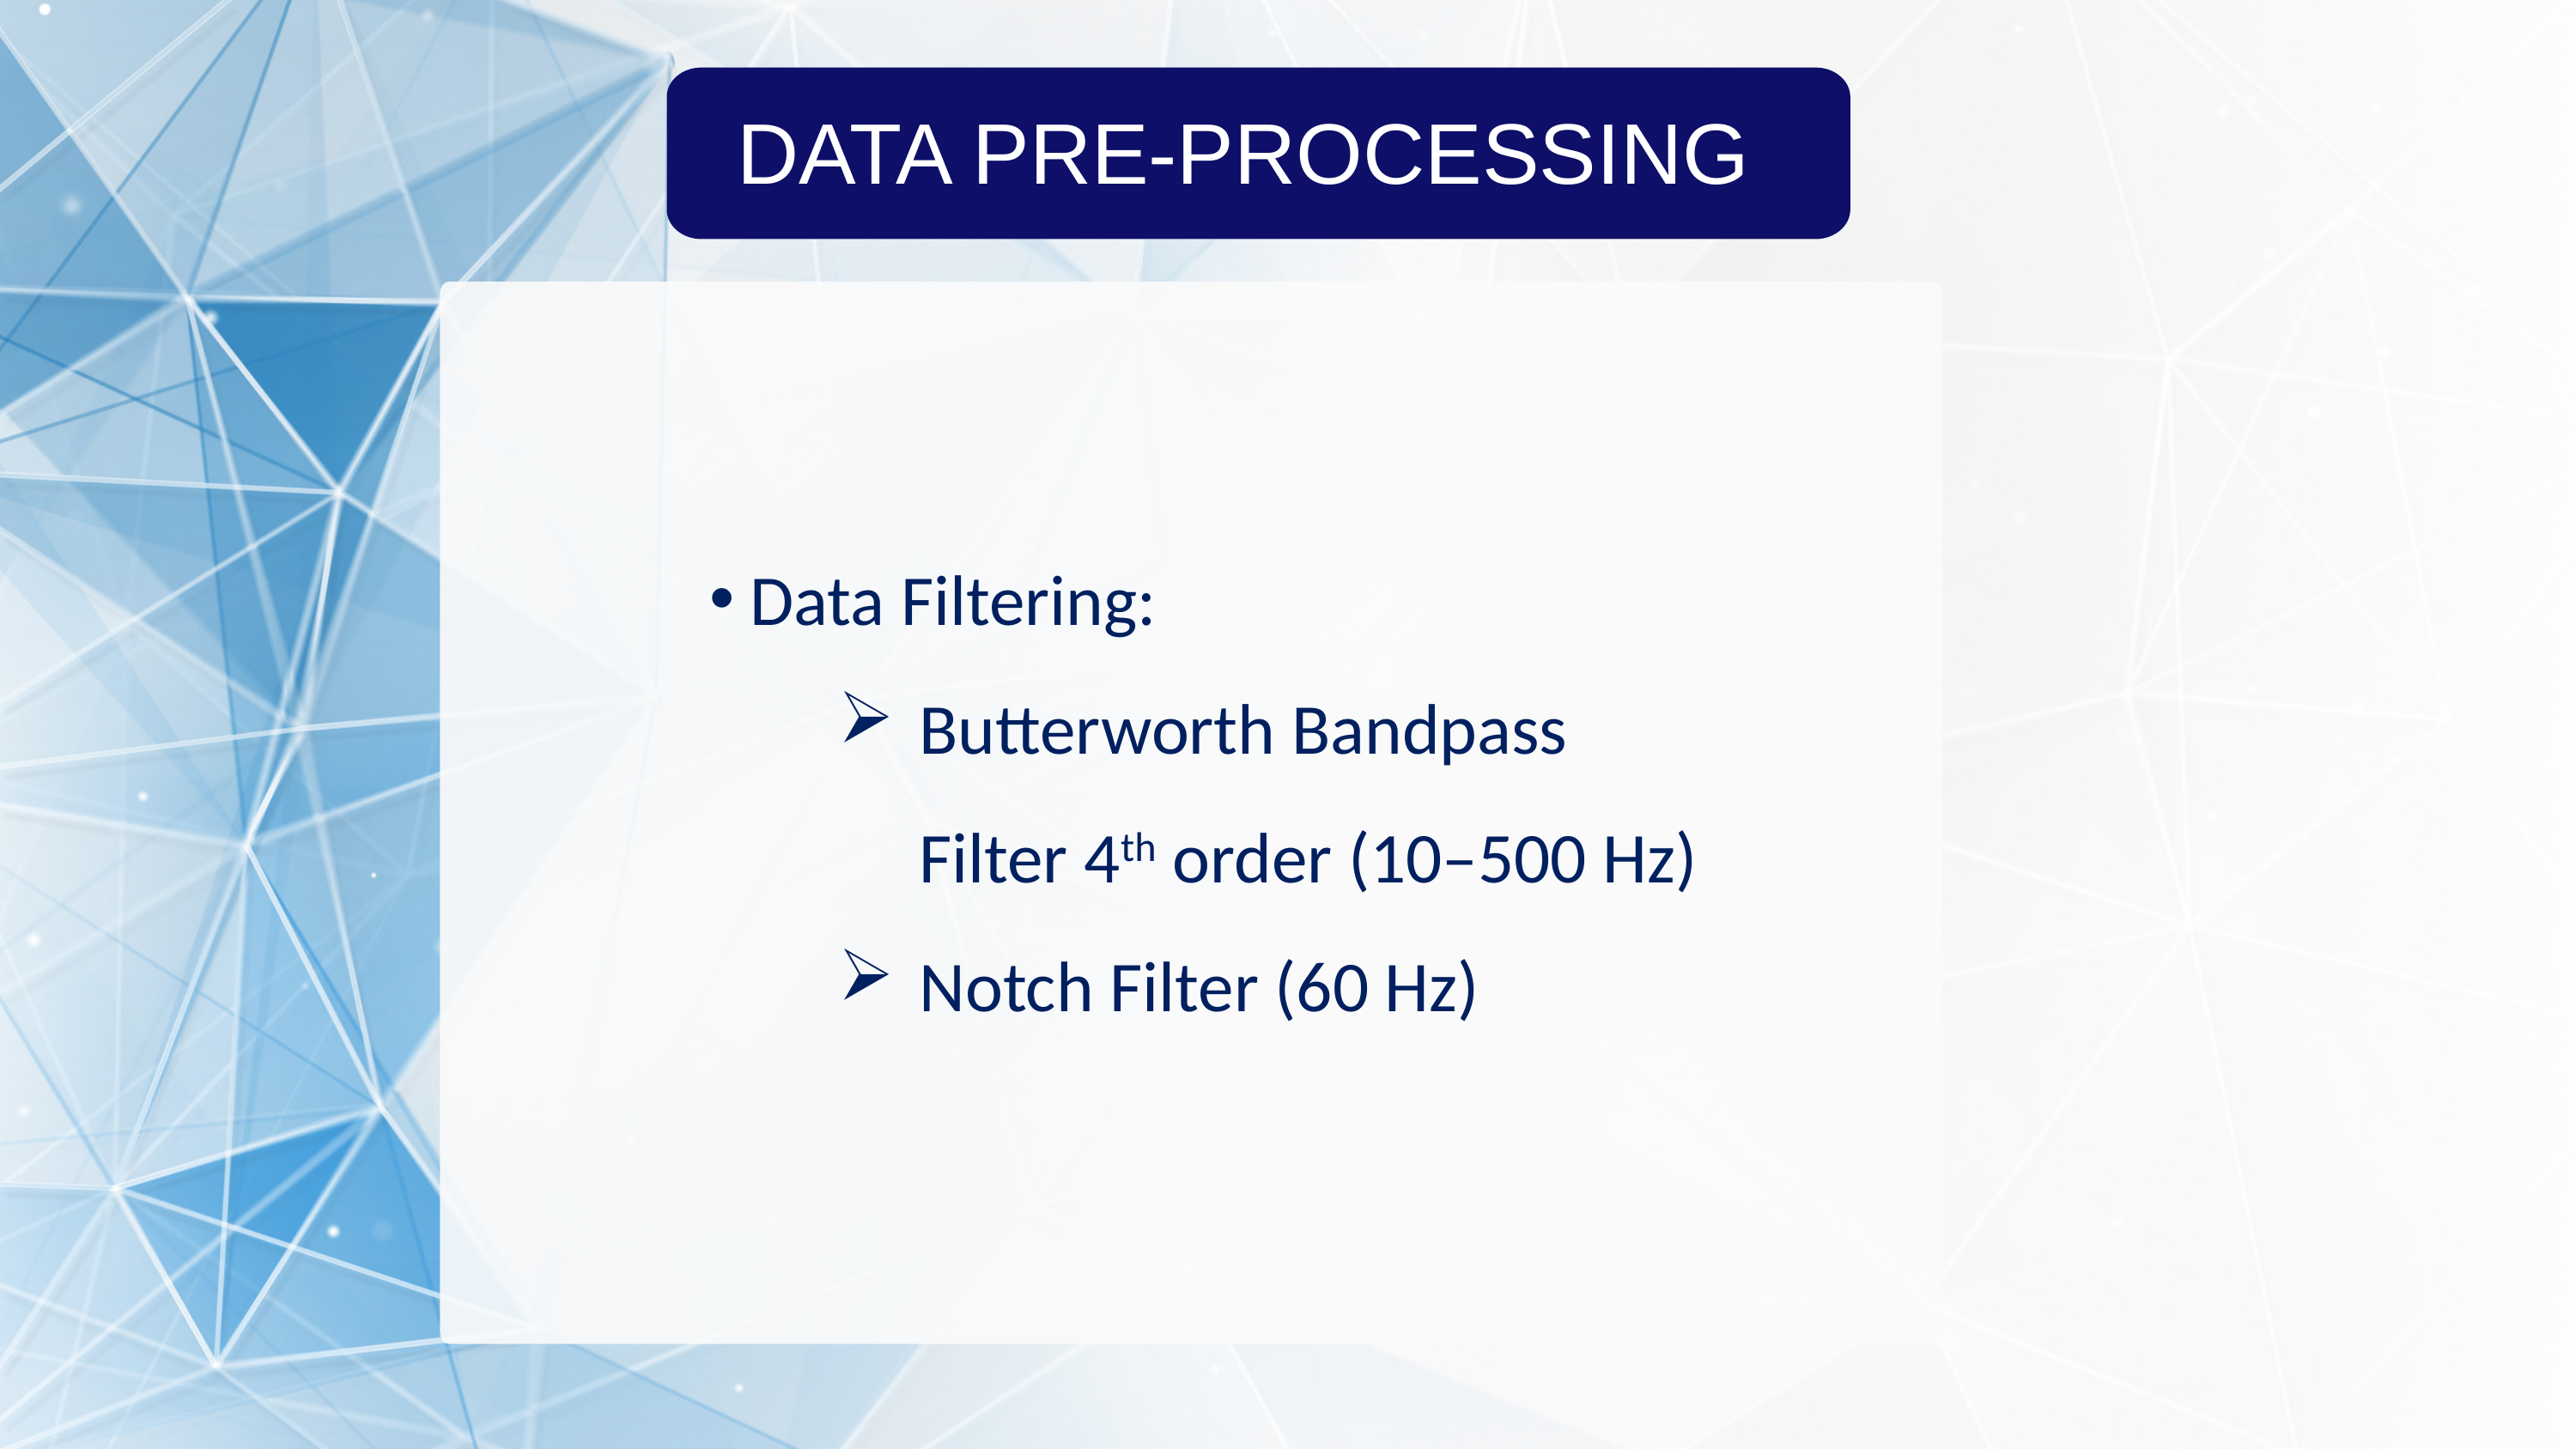

﻿DATA PRE-PROCESSING

Data Filtering:
Butterworth Bandpass Filter 4th order (10–500 Hz)
Notch Filter (60 Hz)